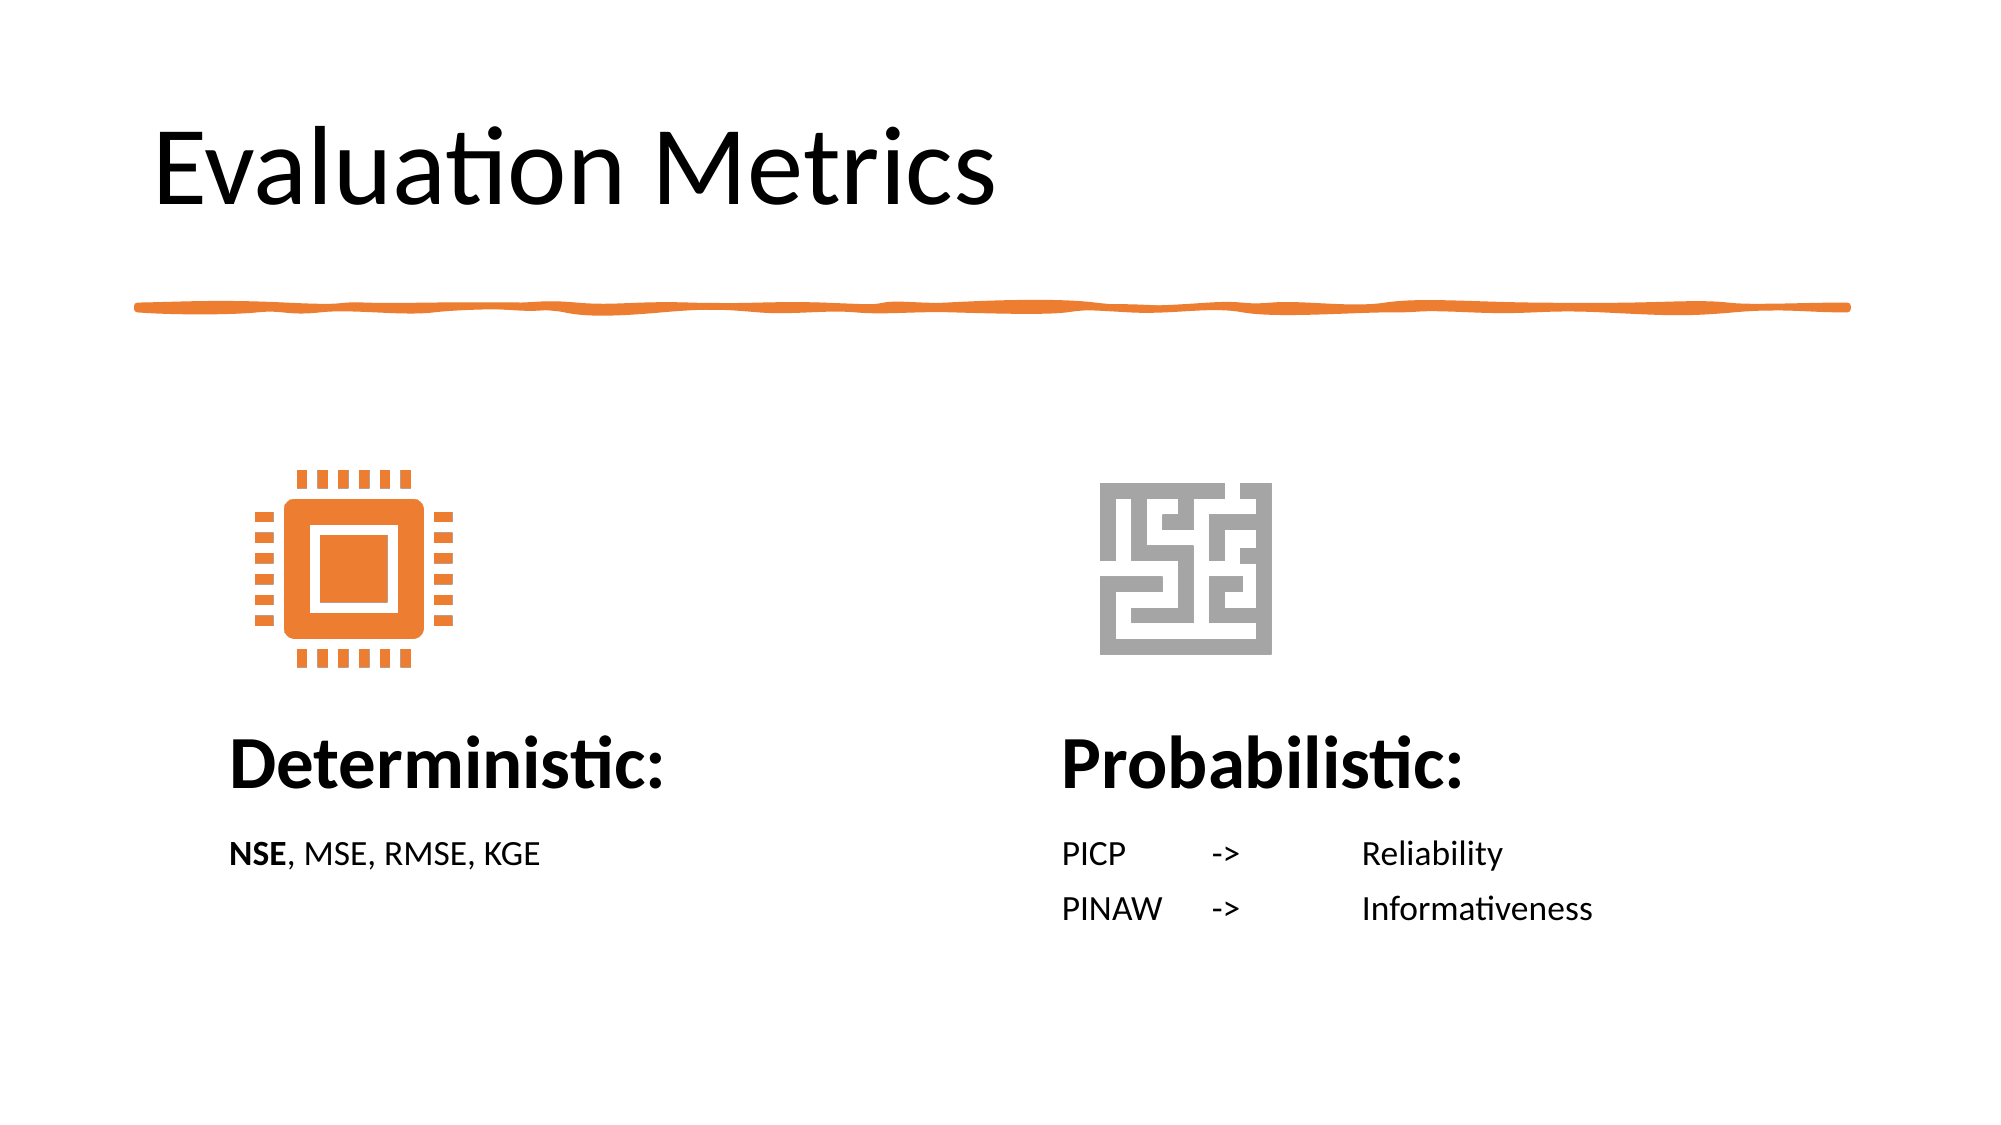

# Evaluation Metrics

Deterministic:
NSE, MSE, RMSE, KGE
Probabilistic:
PICP 	->	Reliability
PINAW 	->	Informativeness